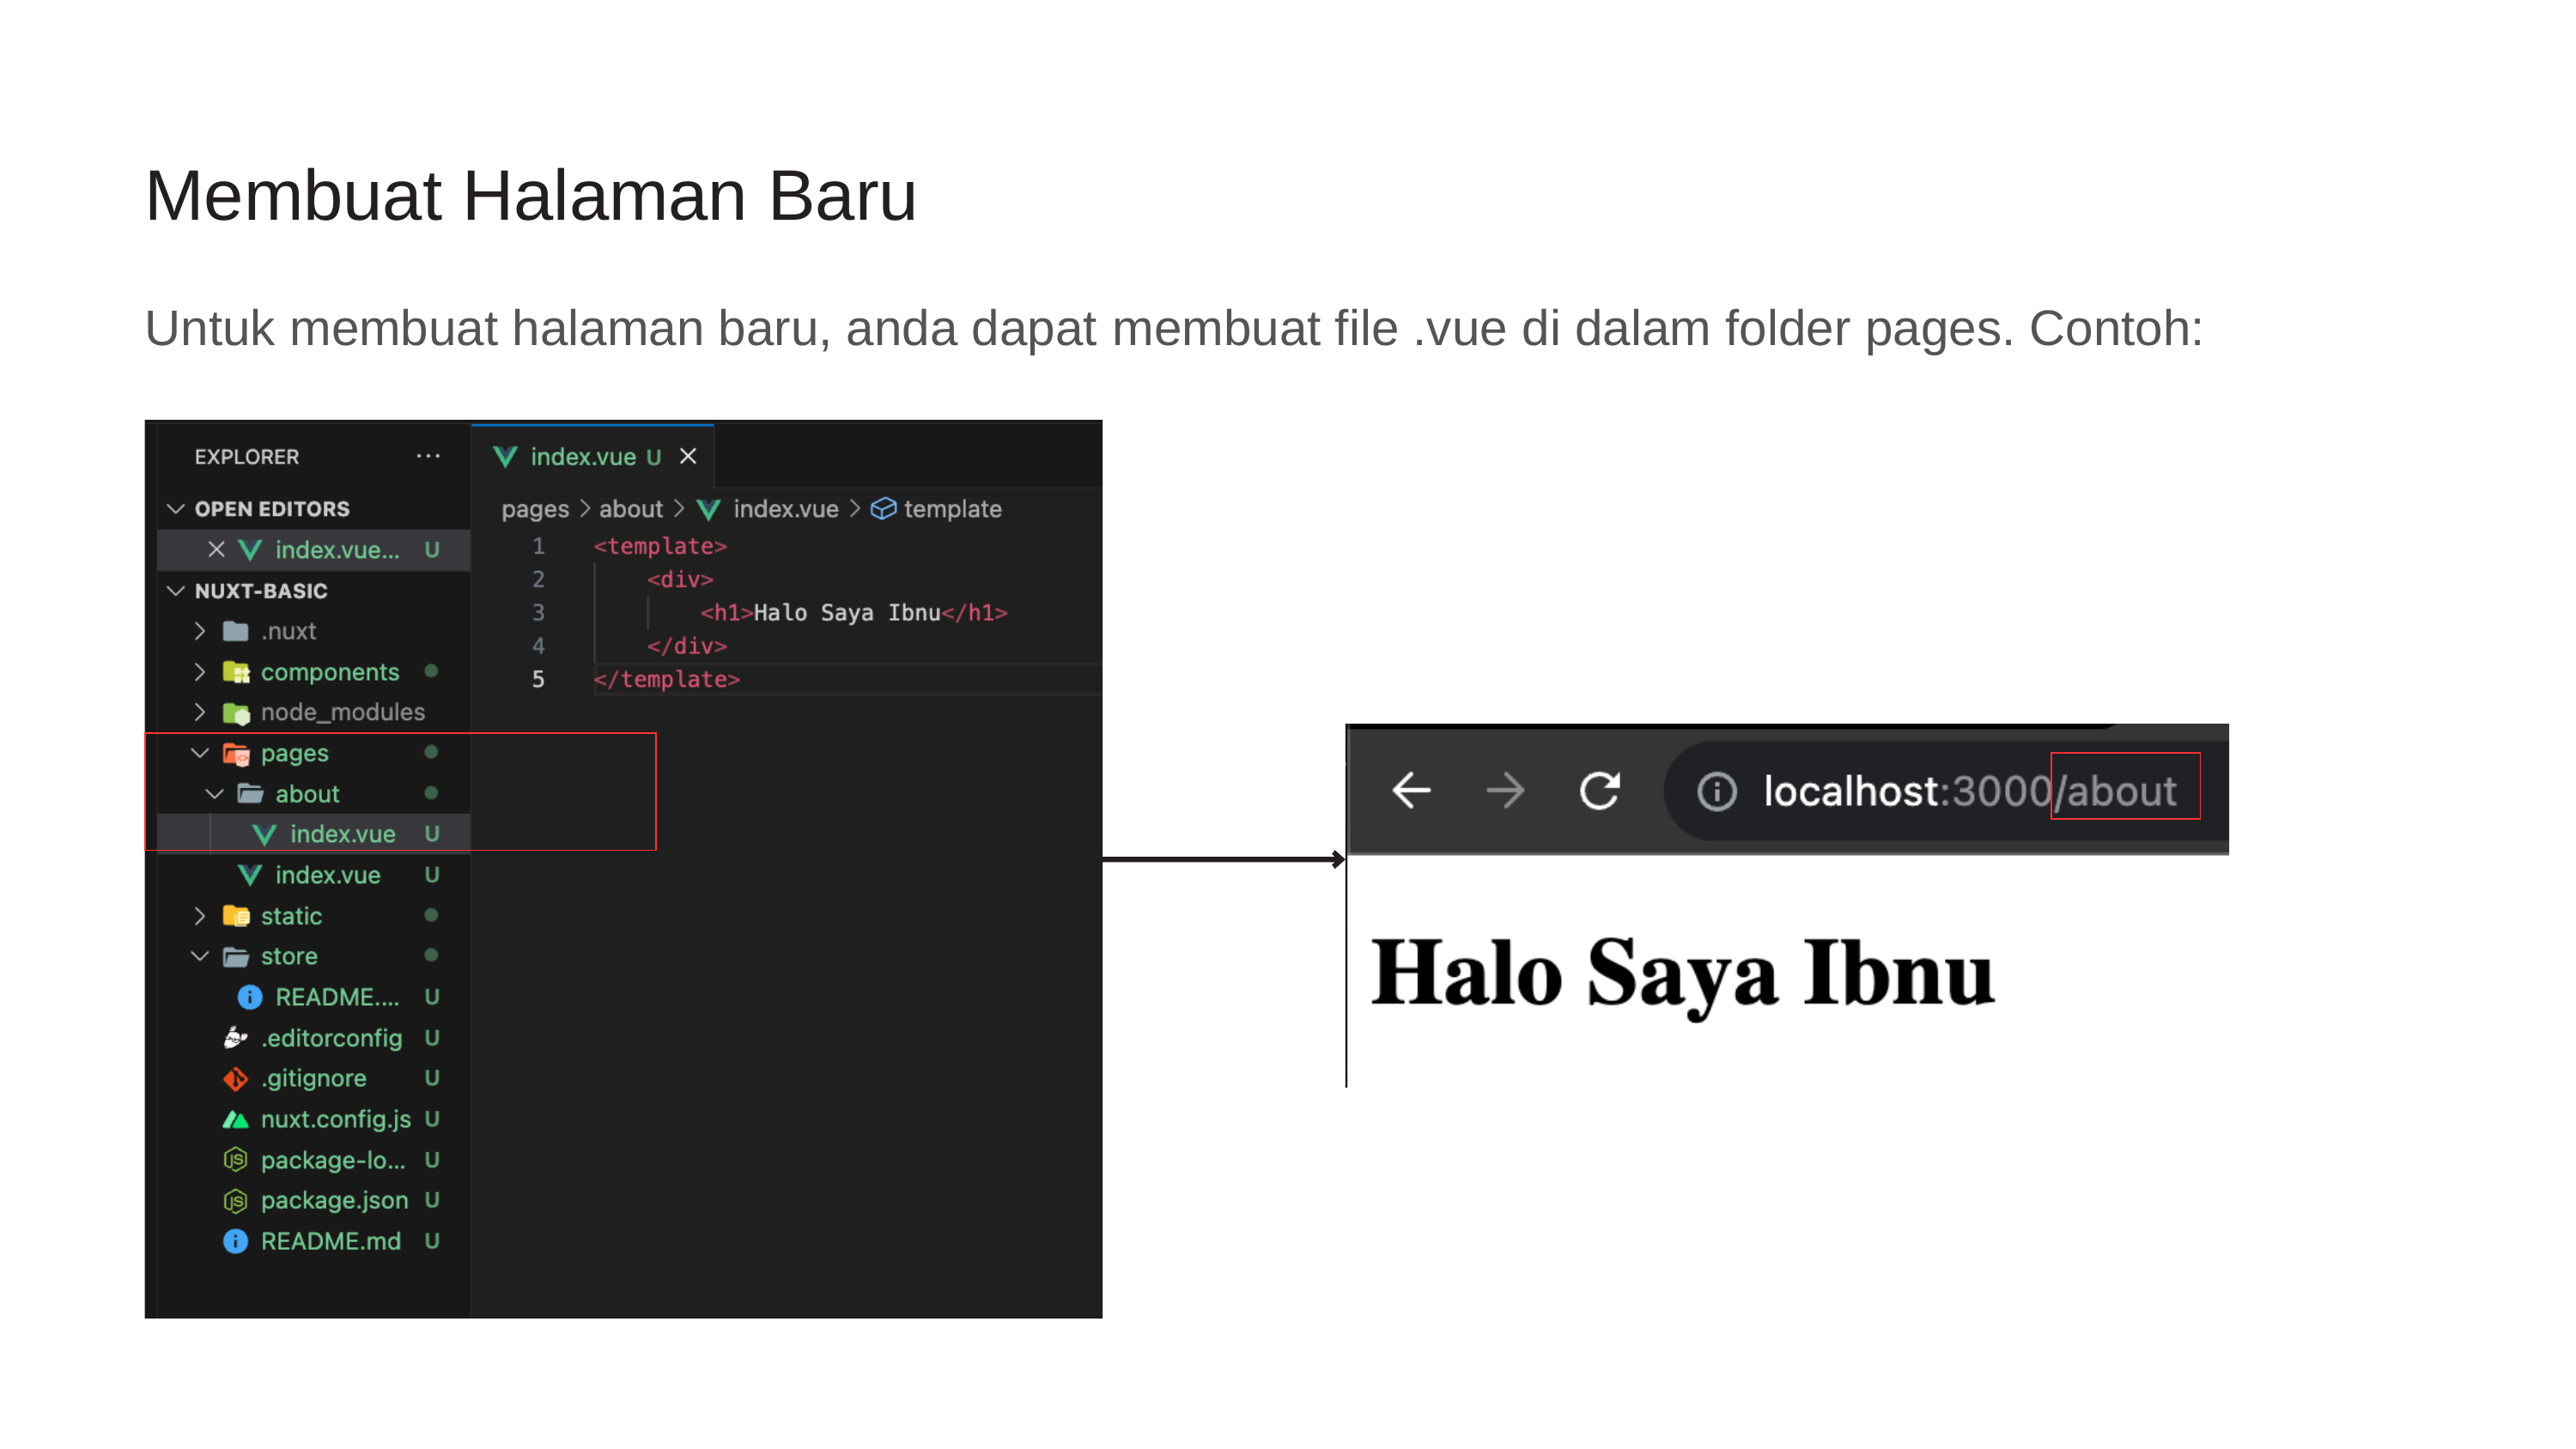

Membuat Halaman Baru
Untuk membuat halaman baru, anda dapat membuat file .vue di dalam folder pages. Contoh: